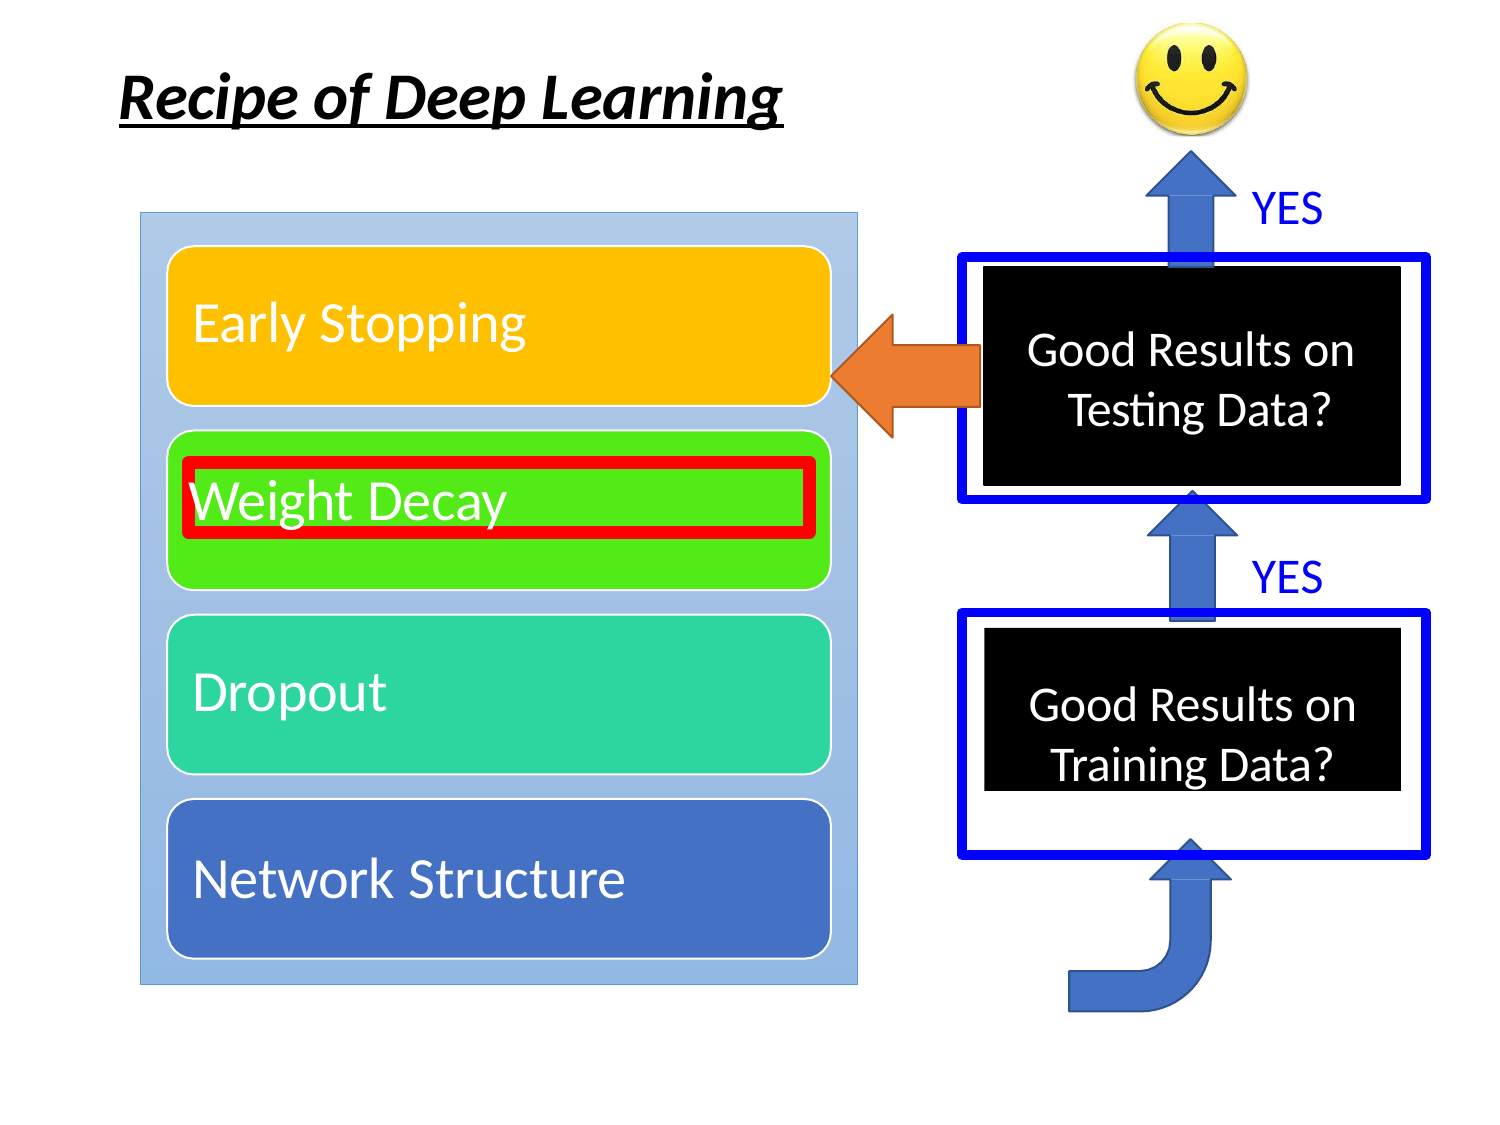

# Recipe of Deep Learning

YES

Good Results on  Testing Data?

YES

Early Stopping

Weight Decay

Good Results on
Training Data?
Dropout

Network Structure